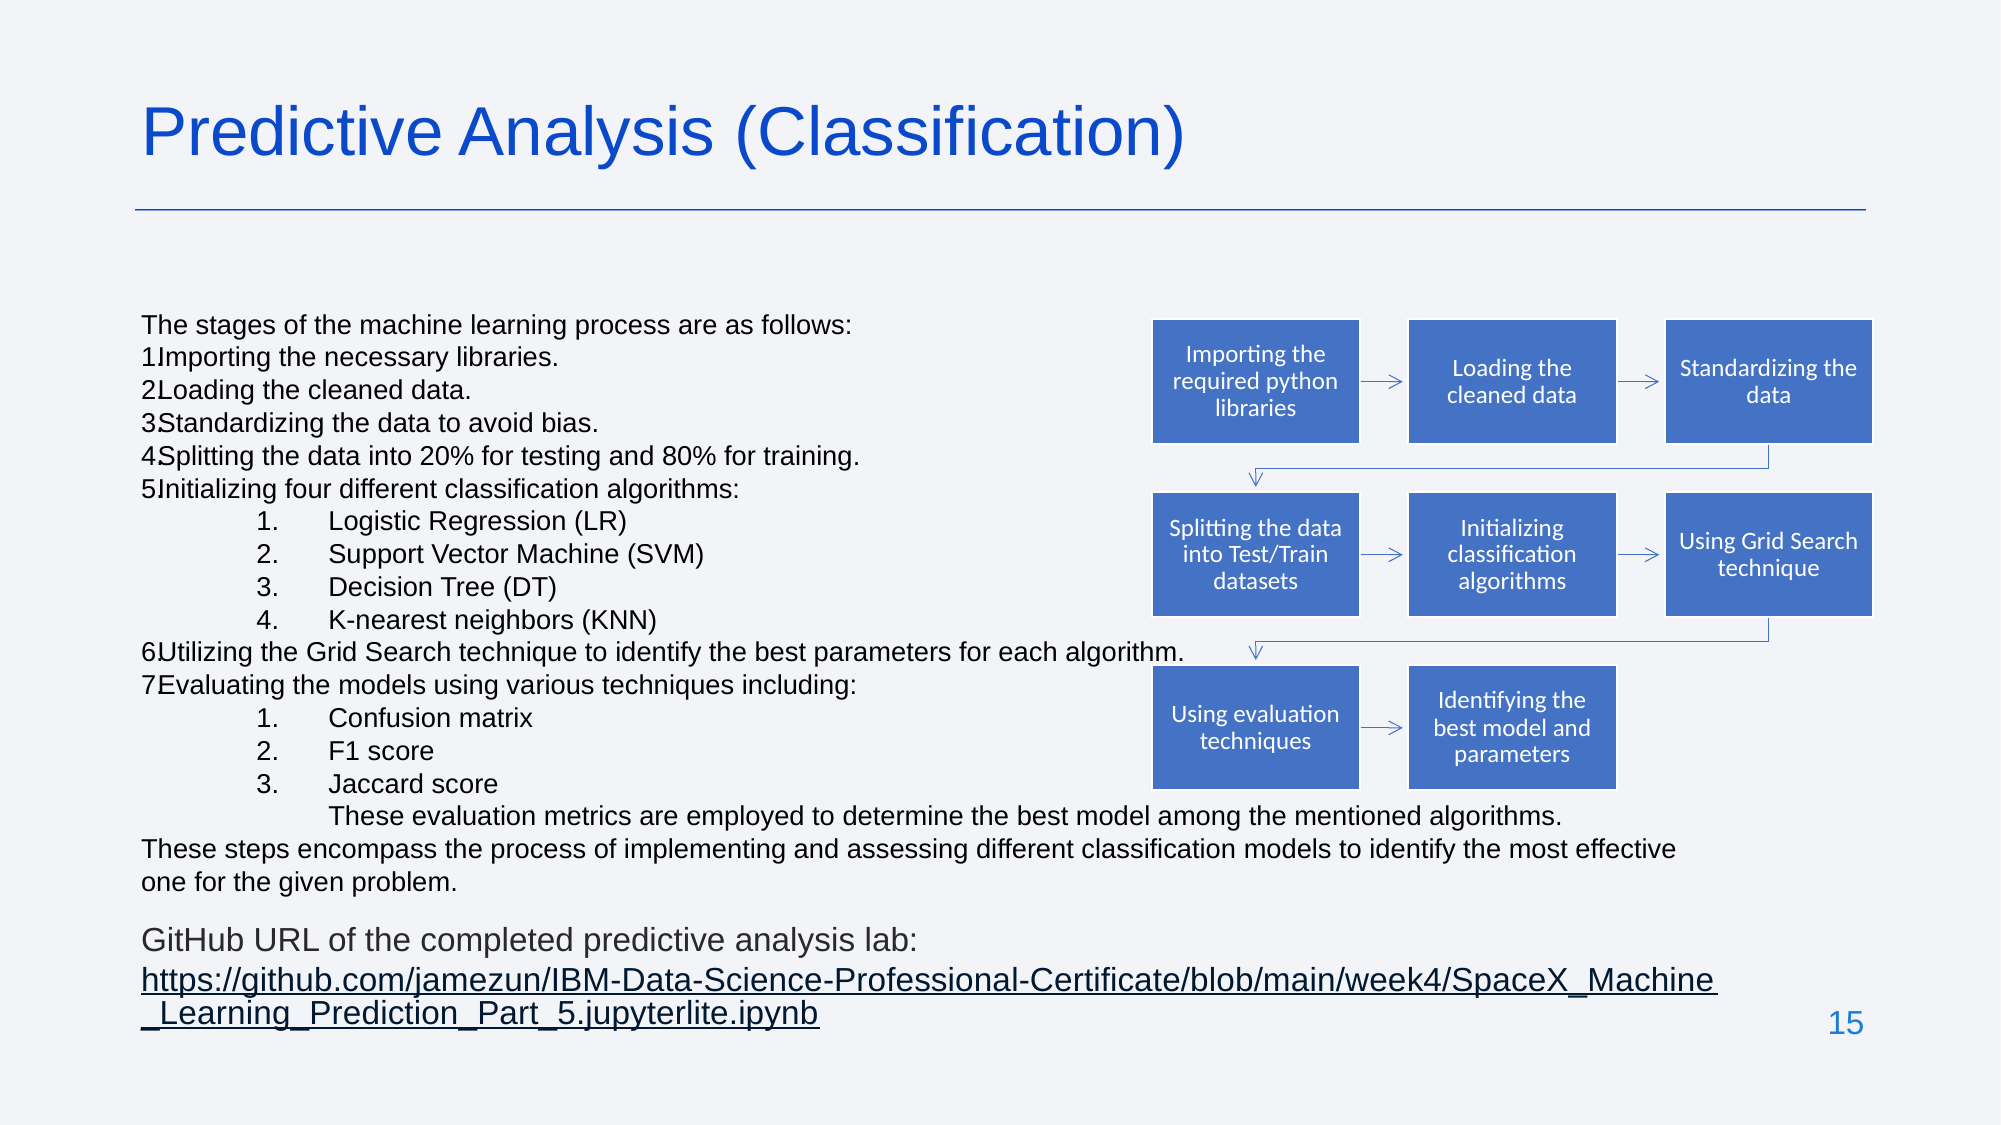

Predictive Analysis (Classification)

Importing the required python libraries

Loading the cleaned data

Standardizing the data

Splitting the data into Test/Train datasets

Initializing classification algorithms

Using Grid Search technique

Using evaluation techniques
Identifying the best model and parameters
The stages of the machine learning process are as follows:
Importing the necessary libraries.
Loading the cleaned data.
Standardizing the data to avoid bias.
Splitting the data into 20% for testing and 80% for training.
Initializing four different classification algorithms:
Logistic Regression (LR)
Support Vector Machine (SVM)
Decision Tree (DT)
K-nearest neighbors (KNN)
Utilizing the Grid Search technique to identify the best parameters for each algorithm.
Evaluating the models using various techniques including:
Confusion matrix
F1 score
Jaccard score
These evaluation metrics are employed to determine the best model among the mentioned algorithms.
These steps encompass the process of implementing and assessing different classification models to identify the most effective one for the given problem.
GitHub URL of the completed predictive analysis lab: https://github.com/jamezun/IBM-Data-Science-Professional-Certificate/blob/main/week4/SpaceX_Machine_Learning_Prediction_Part_5.jupyterlite.ipynb

15